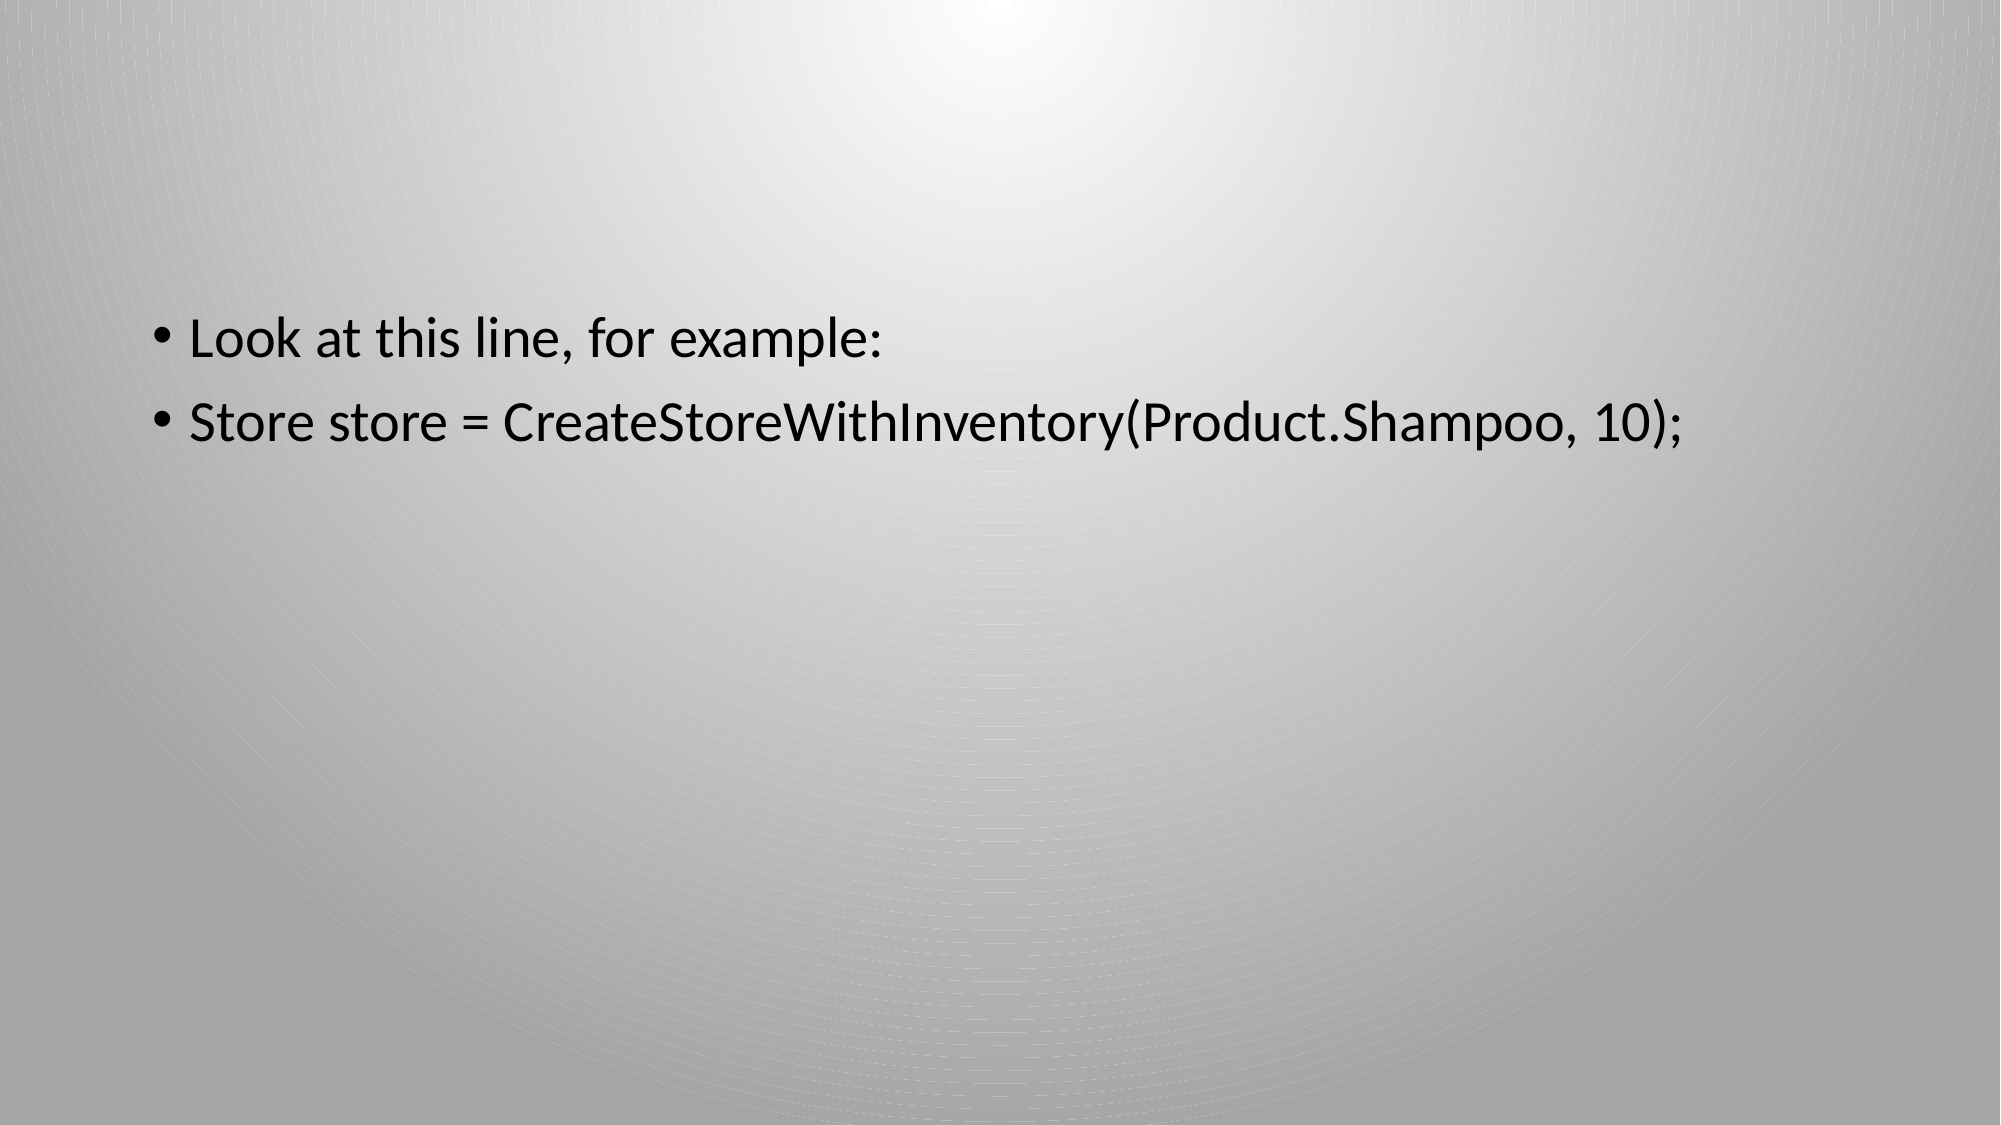

#
Look at this line, for example:
Store store = CreateStoreWithInventory(Product.Shampoo, 10);